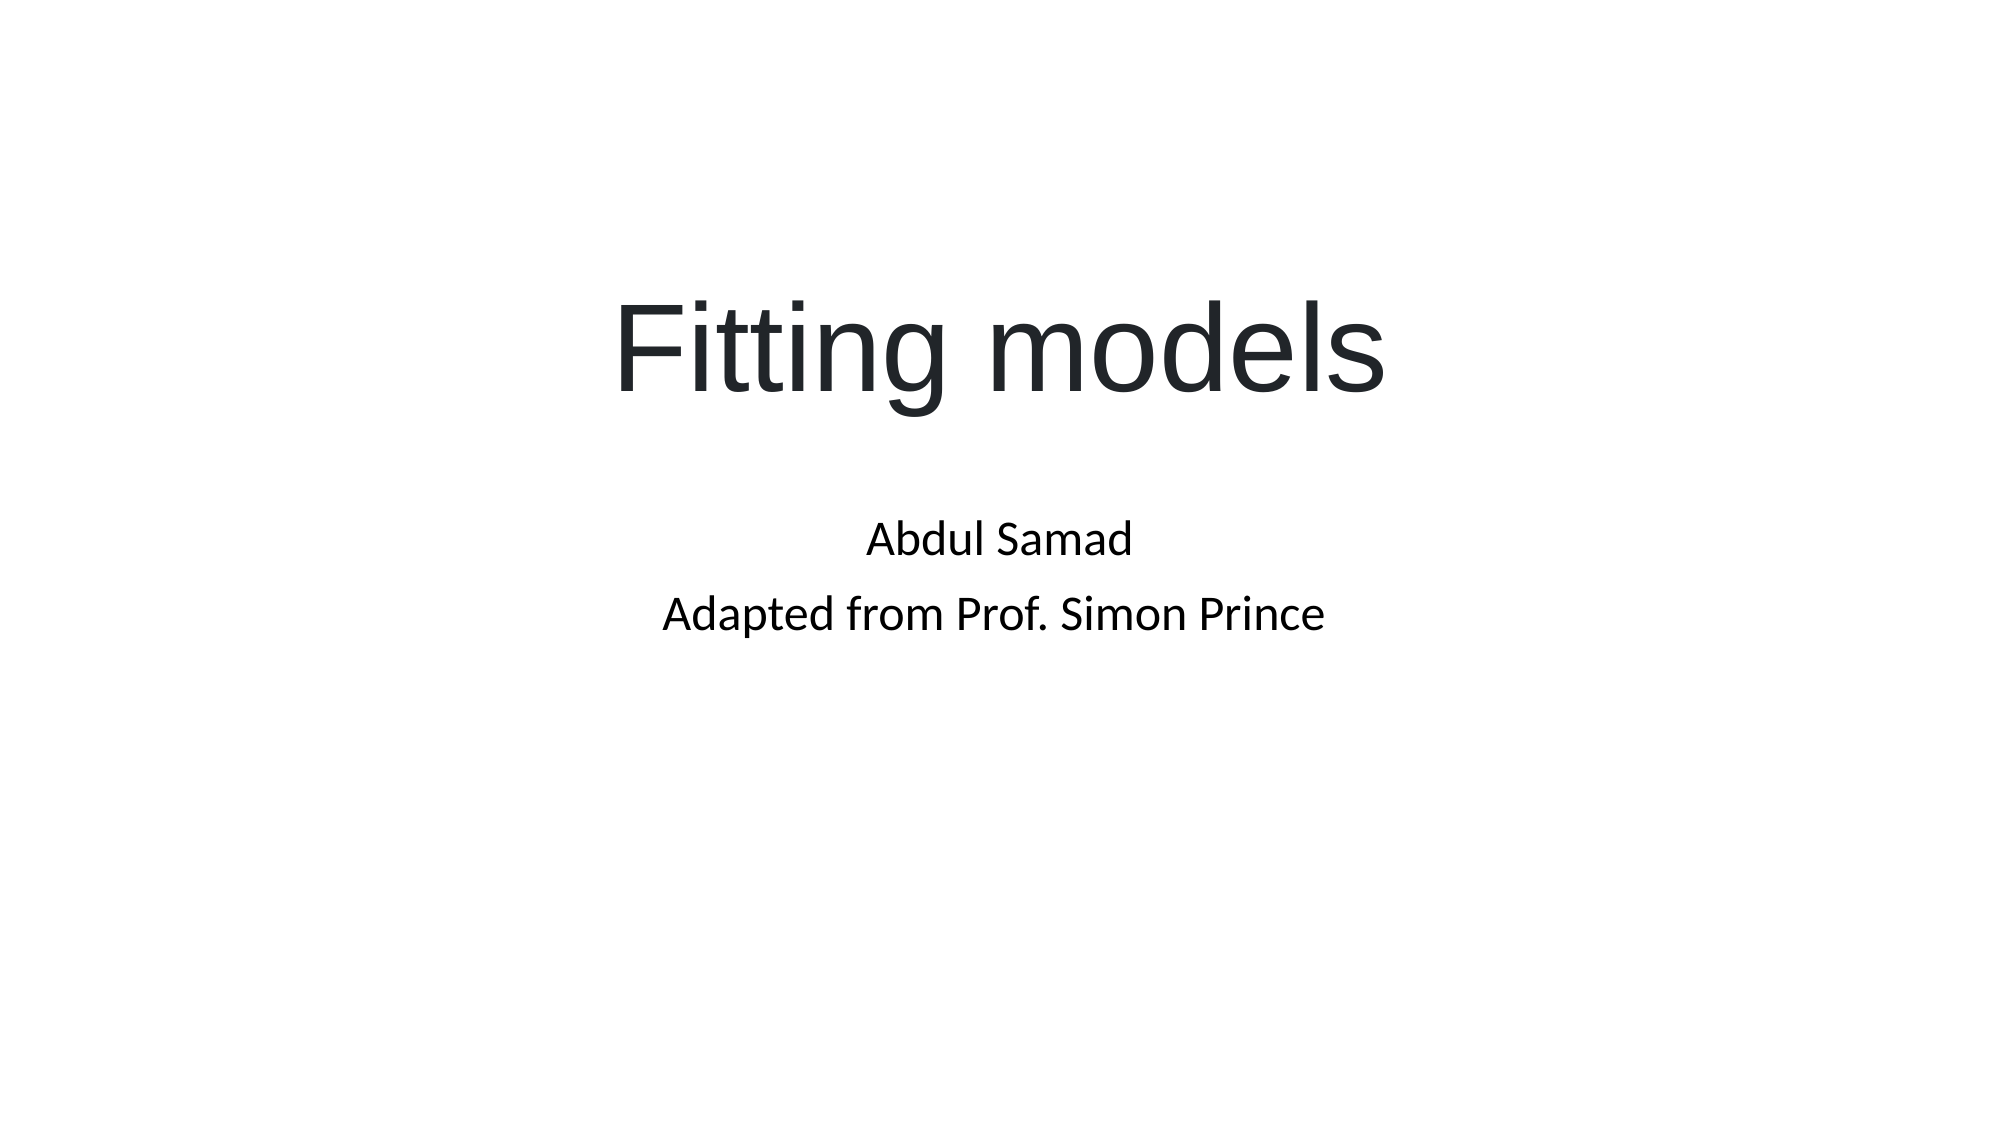

# Fitting models
Abdul Samad
Adapted from Prof. Simon Prince